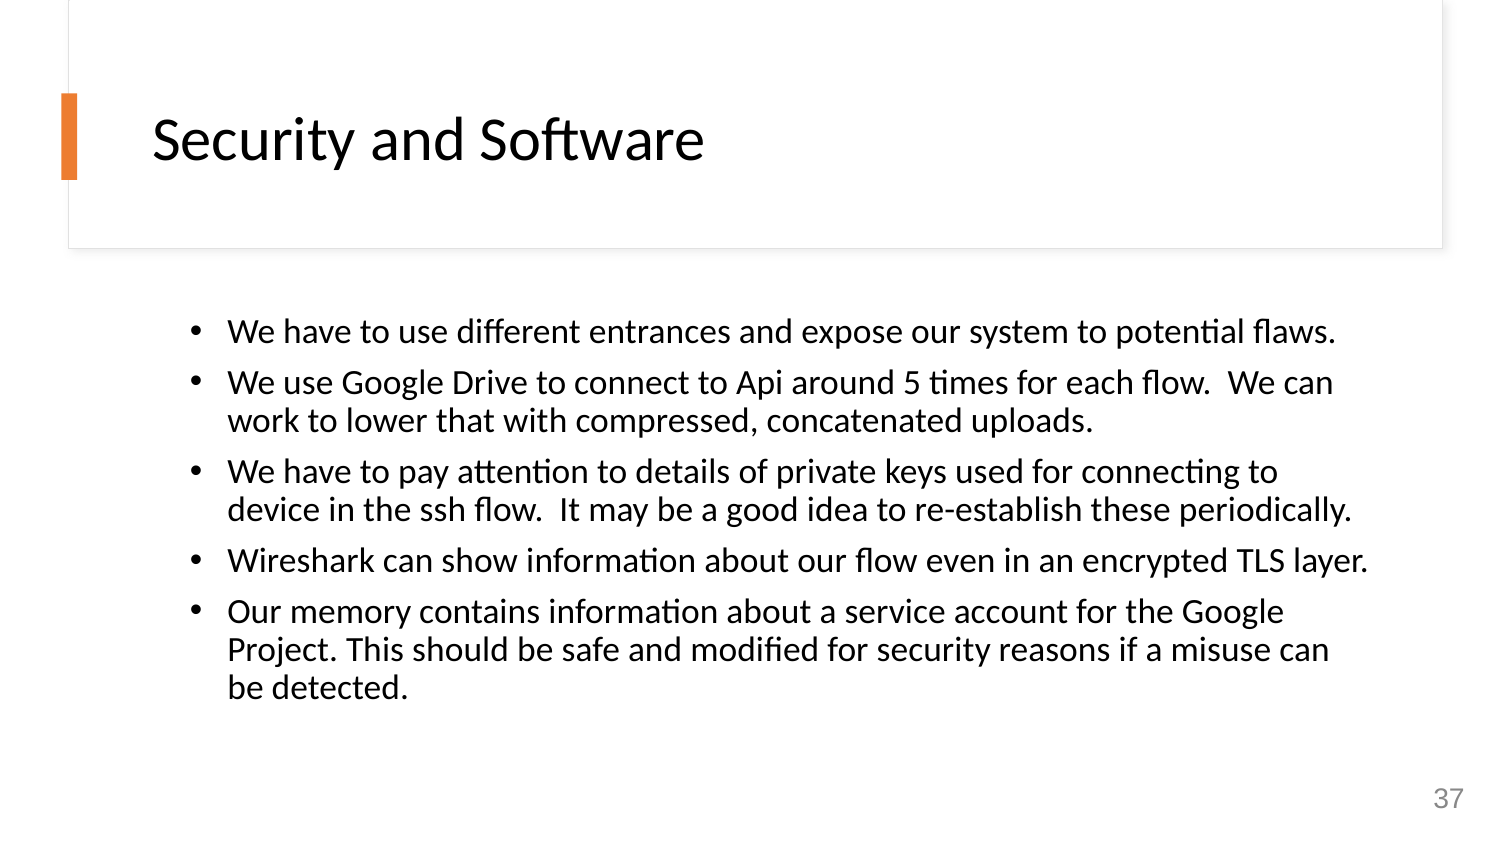

# Security and Software

We have to use different entrances and expose our system to potential flaws.
We use Google Drive to connect to Api around 5 times for each flow.  We can work to lower that with compressed, concatenated uploads.
We have to pay attention to details of private keys used for connecting to device in the ssh flow.  It may be a good idea to re-establish these periodically.
Wireshark can show information about our flow even in an encrypted TLS layer.
Our memory contains information about a service account for the Google Project. This should be safe and modified for security reasons if a misuse can be detected.
37